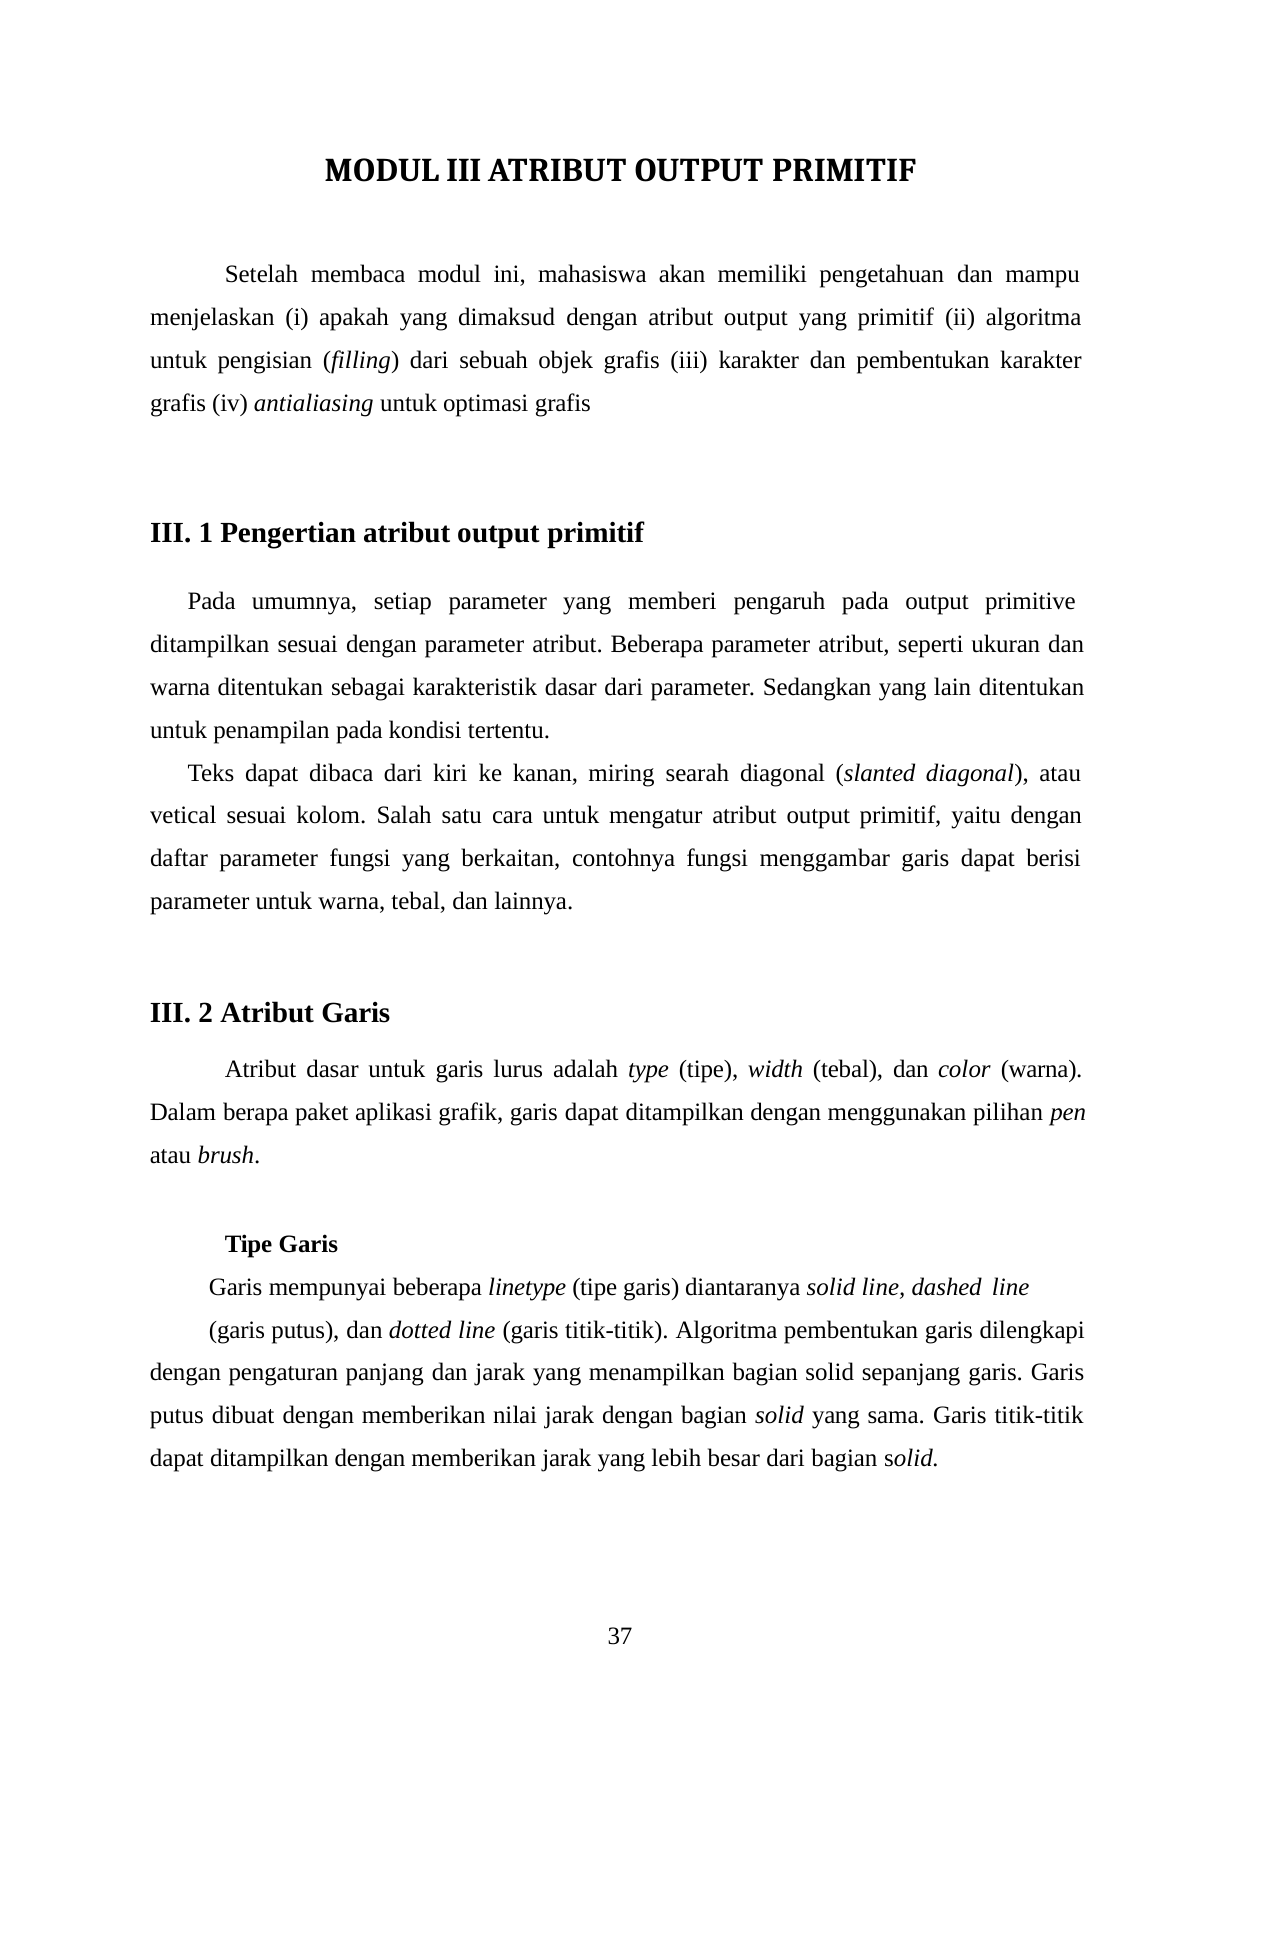

MODUL III ATRIBUT OUTPUT PRIMITIF

Setelah membaca modul ini, mahasiswa akan memiliki pengetahuan dan mampu  menjelaskan (i) apakah yang dimaksud dengan atribut output yang primitif (ii) algoritma  untuk pengisian (filling) dari sebuah objek grafis (iii) karakter dan pembentukan karakter  grafis (iv) antialiasing untuk optimasi grafis
III. 1 Pengertian atribut output primitif
Pada umumnya, setiap parameter yang memberi pengaruh pada output primitive  ditampilkan sesuai dengan parameter atribut. Beberapa parameter atribut, seperti ukuran dan  warna ditentukan sebagai karakteristik dasar dari parameter. Sedangkan yang lain ditentukan  untuk penampilan pada kondisi tertentu.
Teks dapat dibaca dari kiri ke kanan, miring searah diagonal (slanted diagonal), atau  vetical sesuai kolom. Salah satu cara untuk mengatur atribut output primitif, yaitu dengan  daftar parameter fungsi yang berkaitan, contohnya fungsi menggambar garis dapat berisi  parameter untuk warna, tebal, dan lainnya.
III. 2 Atribut Garis
Atribut dasar untuk garis lurus adalah type (tipe), width (tebal), dan color (warna).  Dalam berapa paket aplikasi grafik, garis dapat ditampilkan dengan menggunakan pilihan pen  atau brush.

Tipe Garis
Garis mempunyai beberapa linetype (tipe garis) diantaranya solid line, dashed line
(garis putus), dan dotted line (garis titik-titik). Algoritma pembentukan garis dilengkapi  dengan pengaturan panjang dan jarak yang menampilkan bagian solid sepanjang garis. Garis  putus dibuat dengan memberikan nilai jarak dengan bagian solid yang sama. Garis titik-titik  dapat ditampilkan dengan memberikan jarak yang lebih besar dari bagian solid.
37